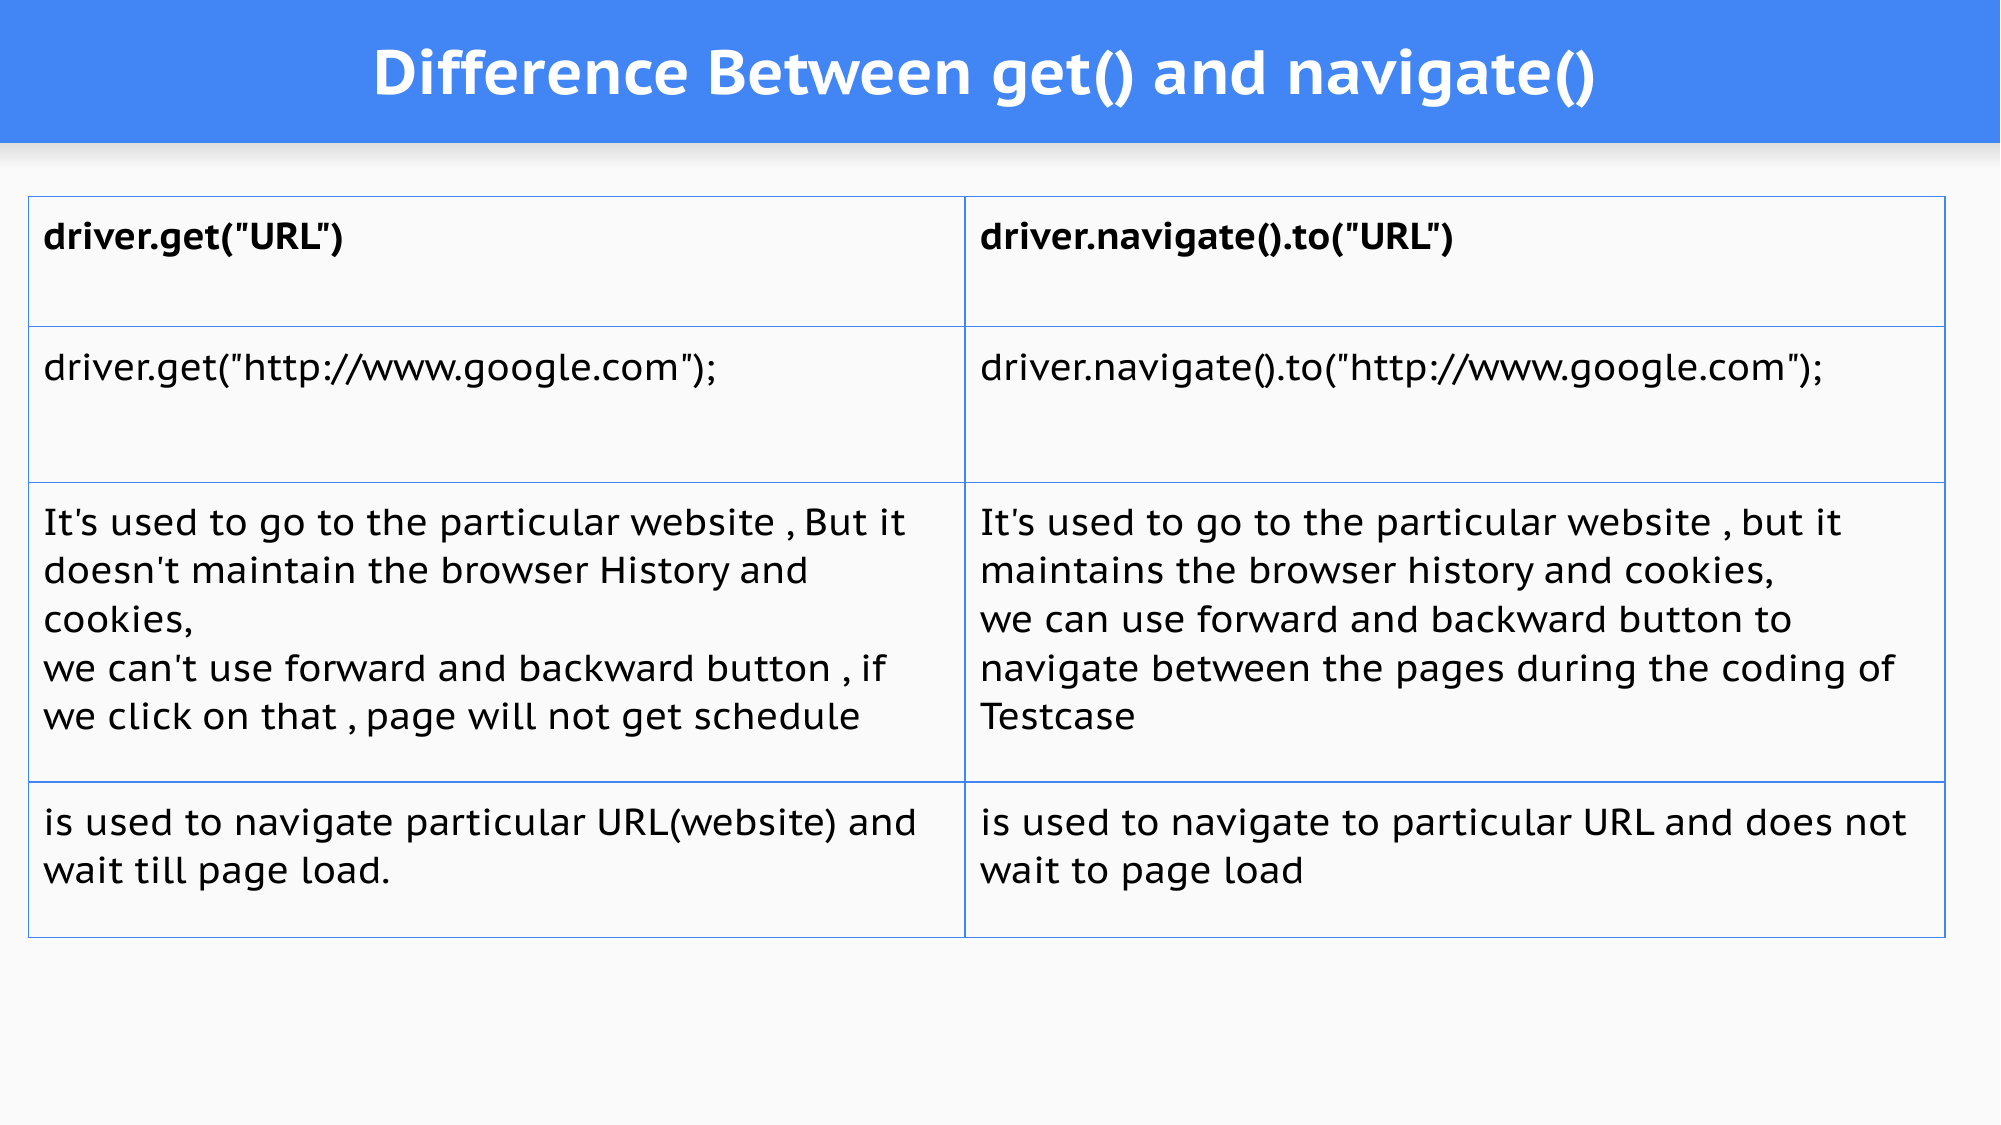

# Difference Between get() and navigate()
| driver.get("URL") | driver.navigate().to("URL") |
| --- | --- |
| driver.get("http://www.google.com"); | driver.navigate().to("http://www.google.com"); |
| It's used to go to the particular website , But it doesn't maintain the browser History and cookies, we can't use forward and backward button , if we click on that , page will not get schedule | It's used to go to the particular website , but it maintains the browser history and cookies, we can use forward and backward button to navigate between the pages during the coding of Testcase |
| is used to navigate particular URL(website) and wait till page load. | is used to navigate to particular URL and does not wait to page load |